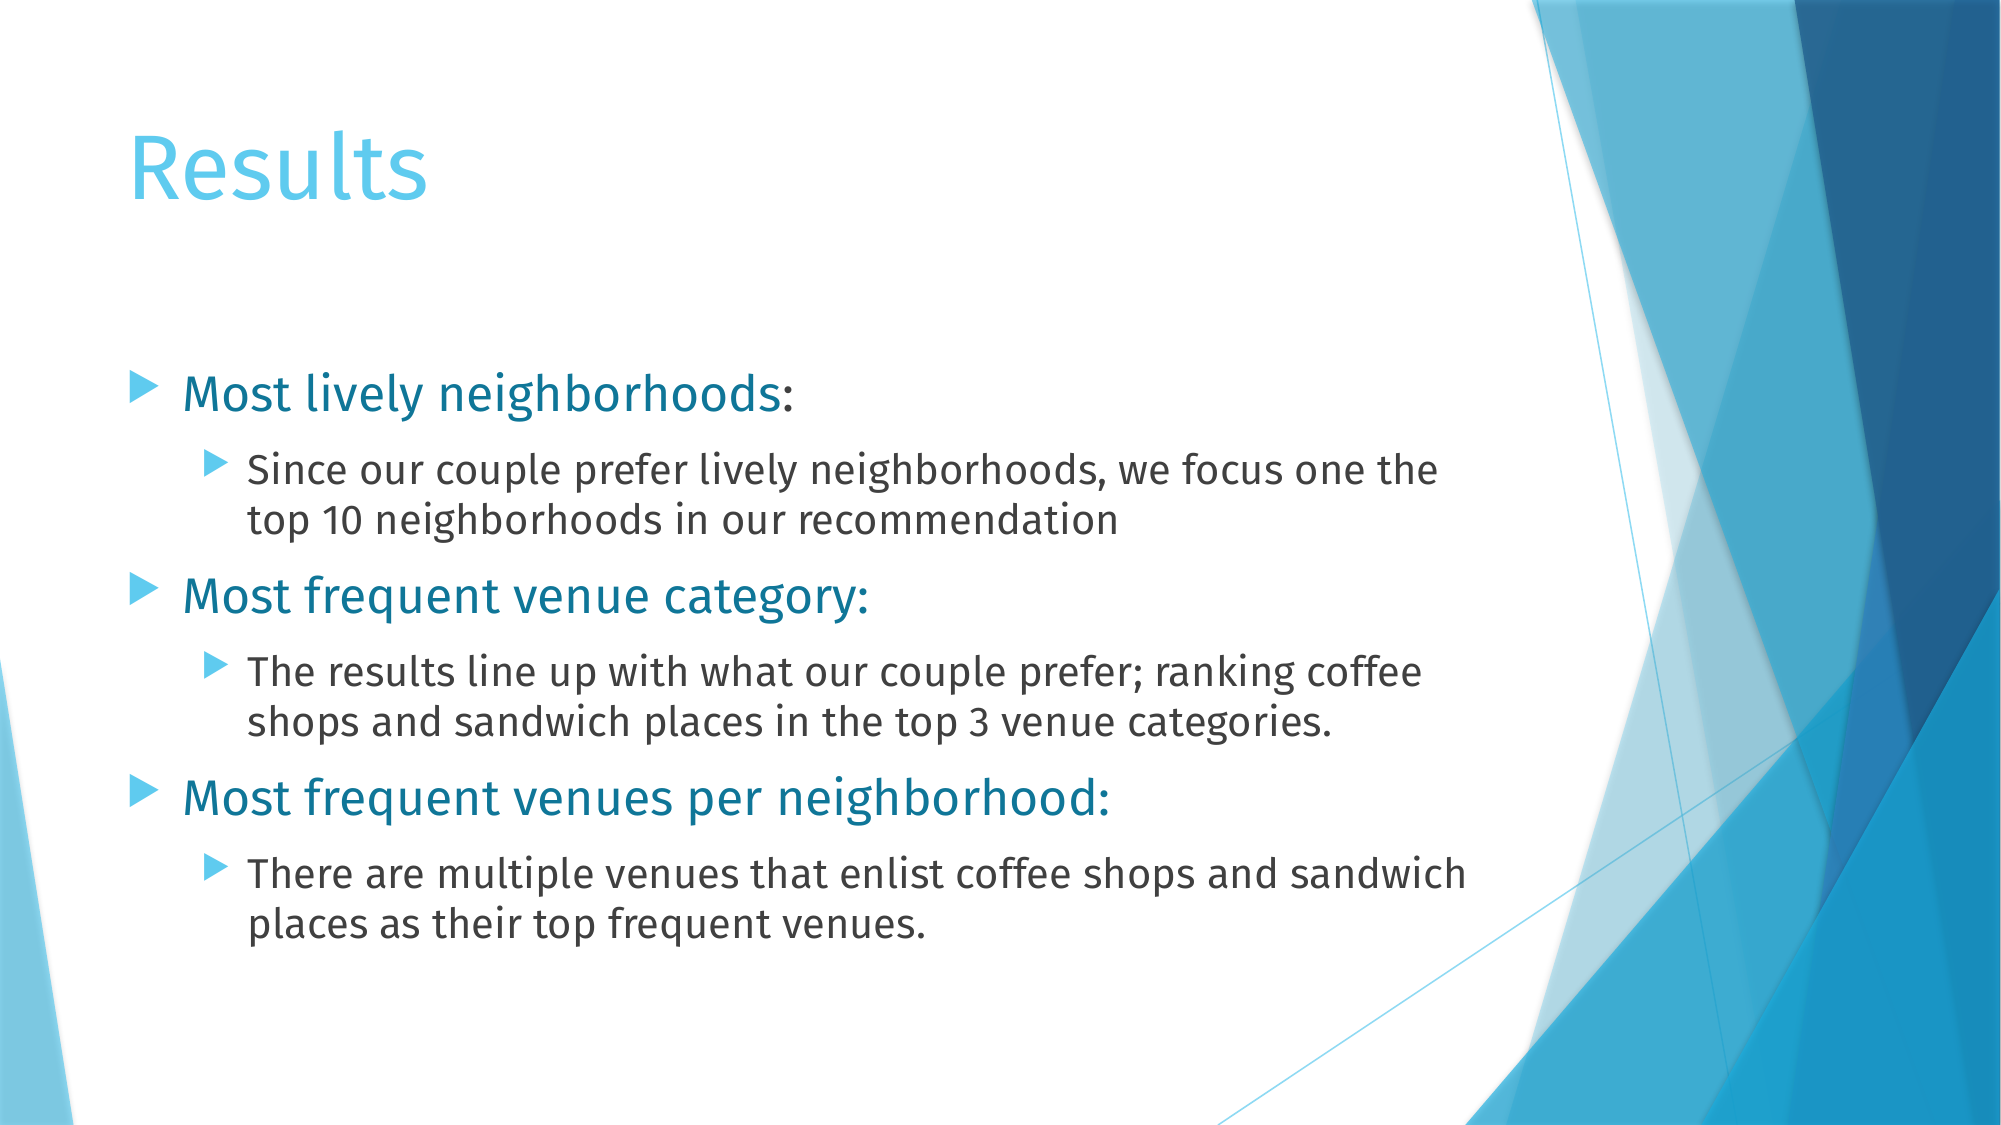

# Results
Most lively neighborhoods:
Since our couple prefer lively neighborhoods, we focus one the top 10 neighborhoods in our recommendation
Most frequent venue category:
The results line up with what our couple prefer; ranking coffee shops and sandwich places in the top 3 venue categories.
Most frequent venues per neighborhood:
There are multiple venues that enlist coffee shops and sandwich places as their top frequent venues.